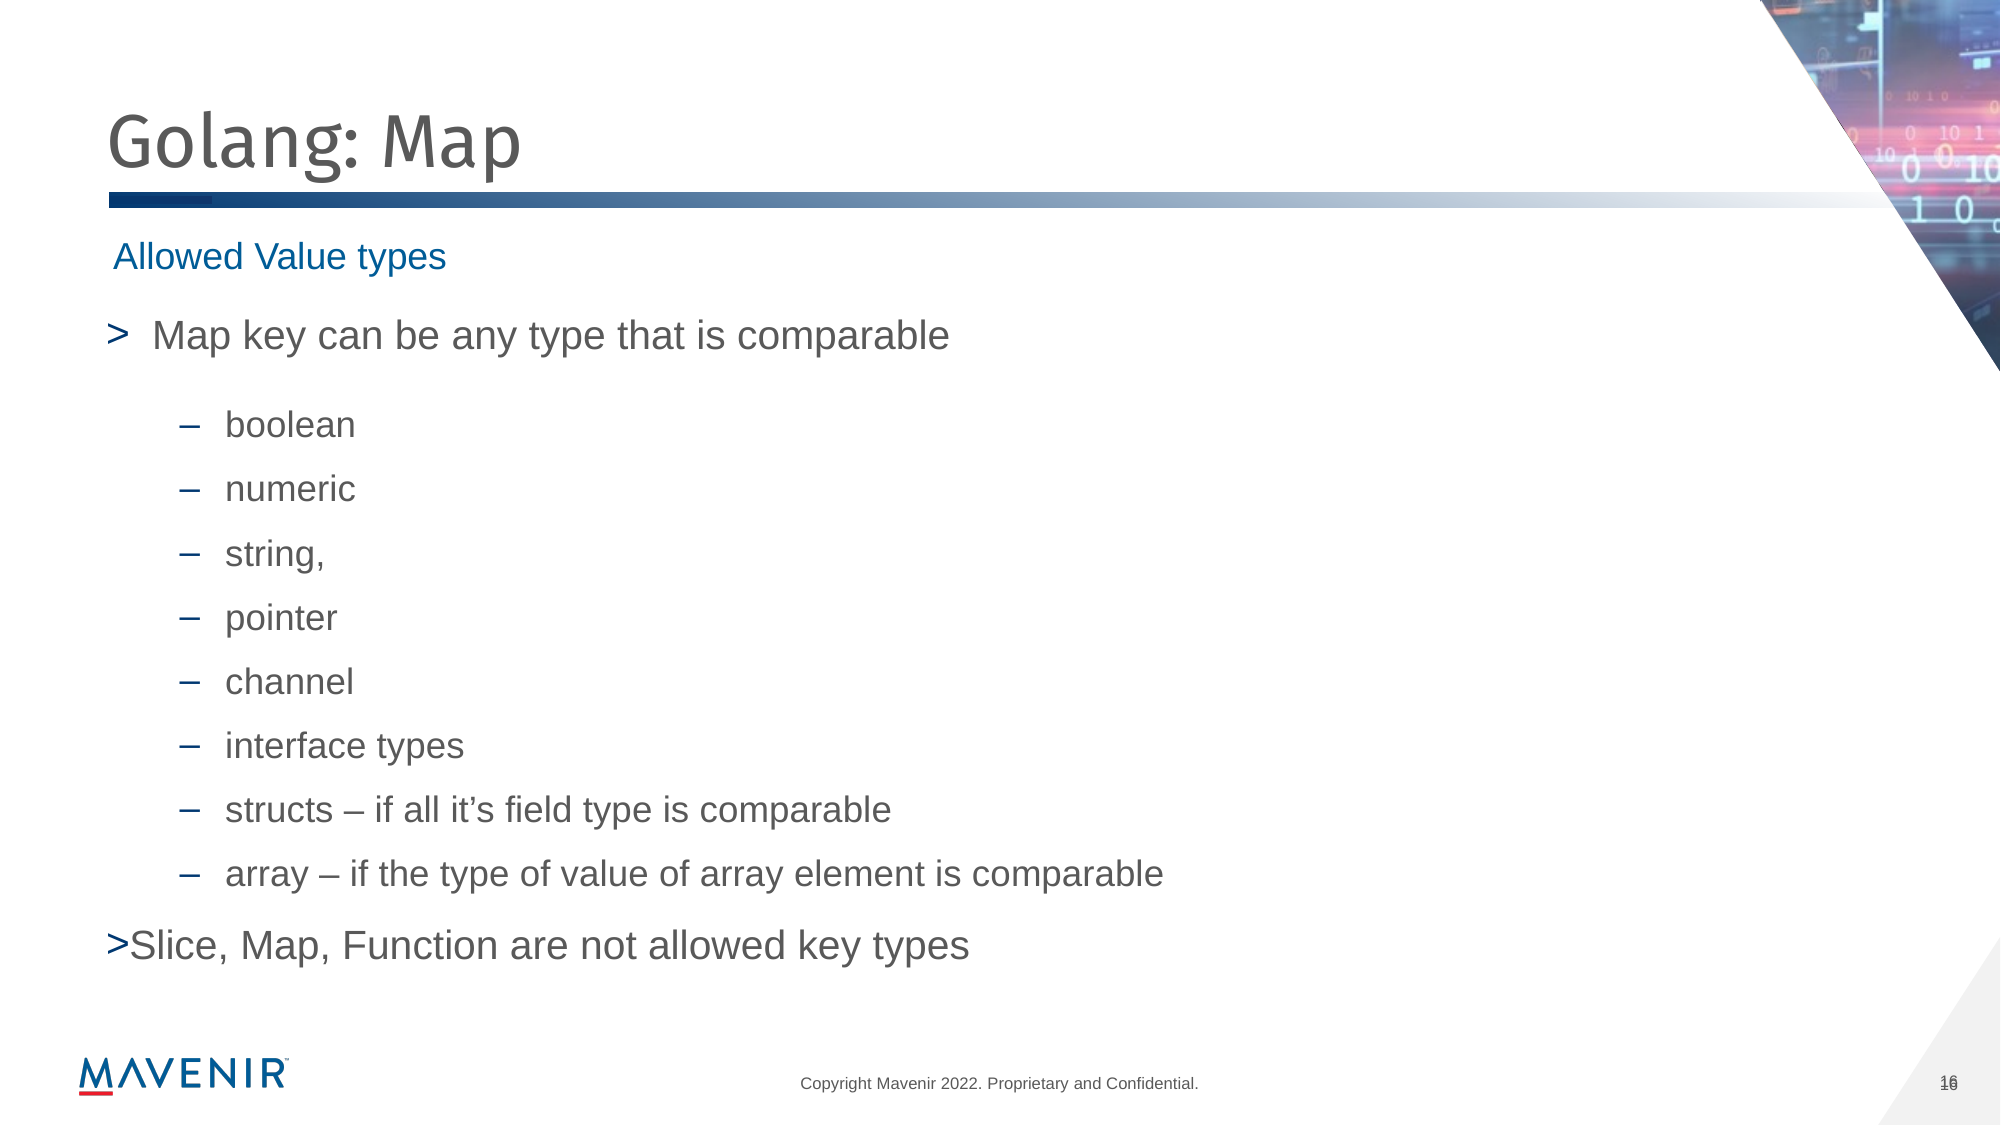

# Golang: Map

Allowed Value types

Map key can be any type that is comparable
boolean
numeric
string,
pointer
channel
interface types
structs – if all it’s field type is comparable
array – if the type of value of array element is comparable
Slice, Map, Function are not allowed key types

16